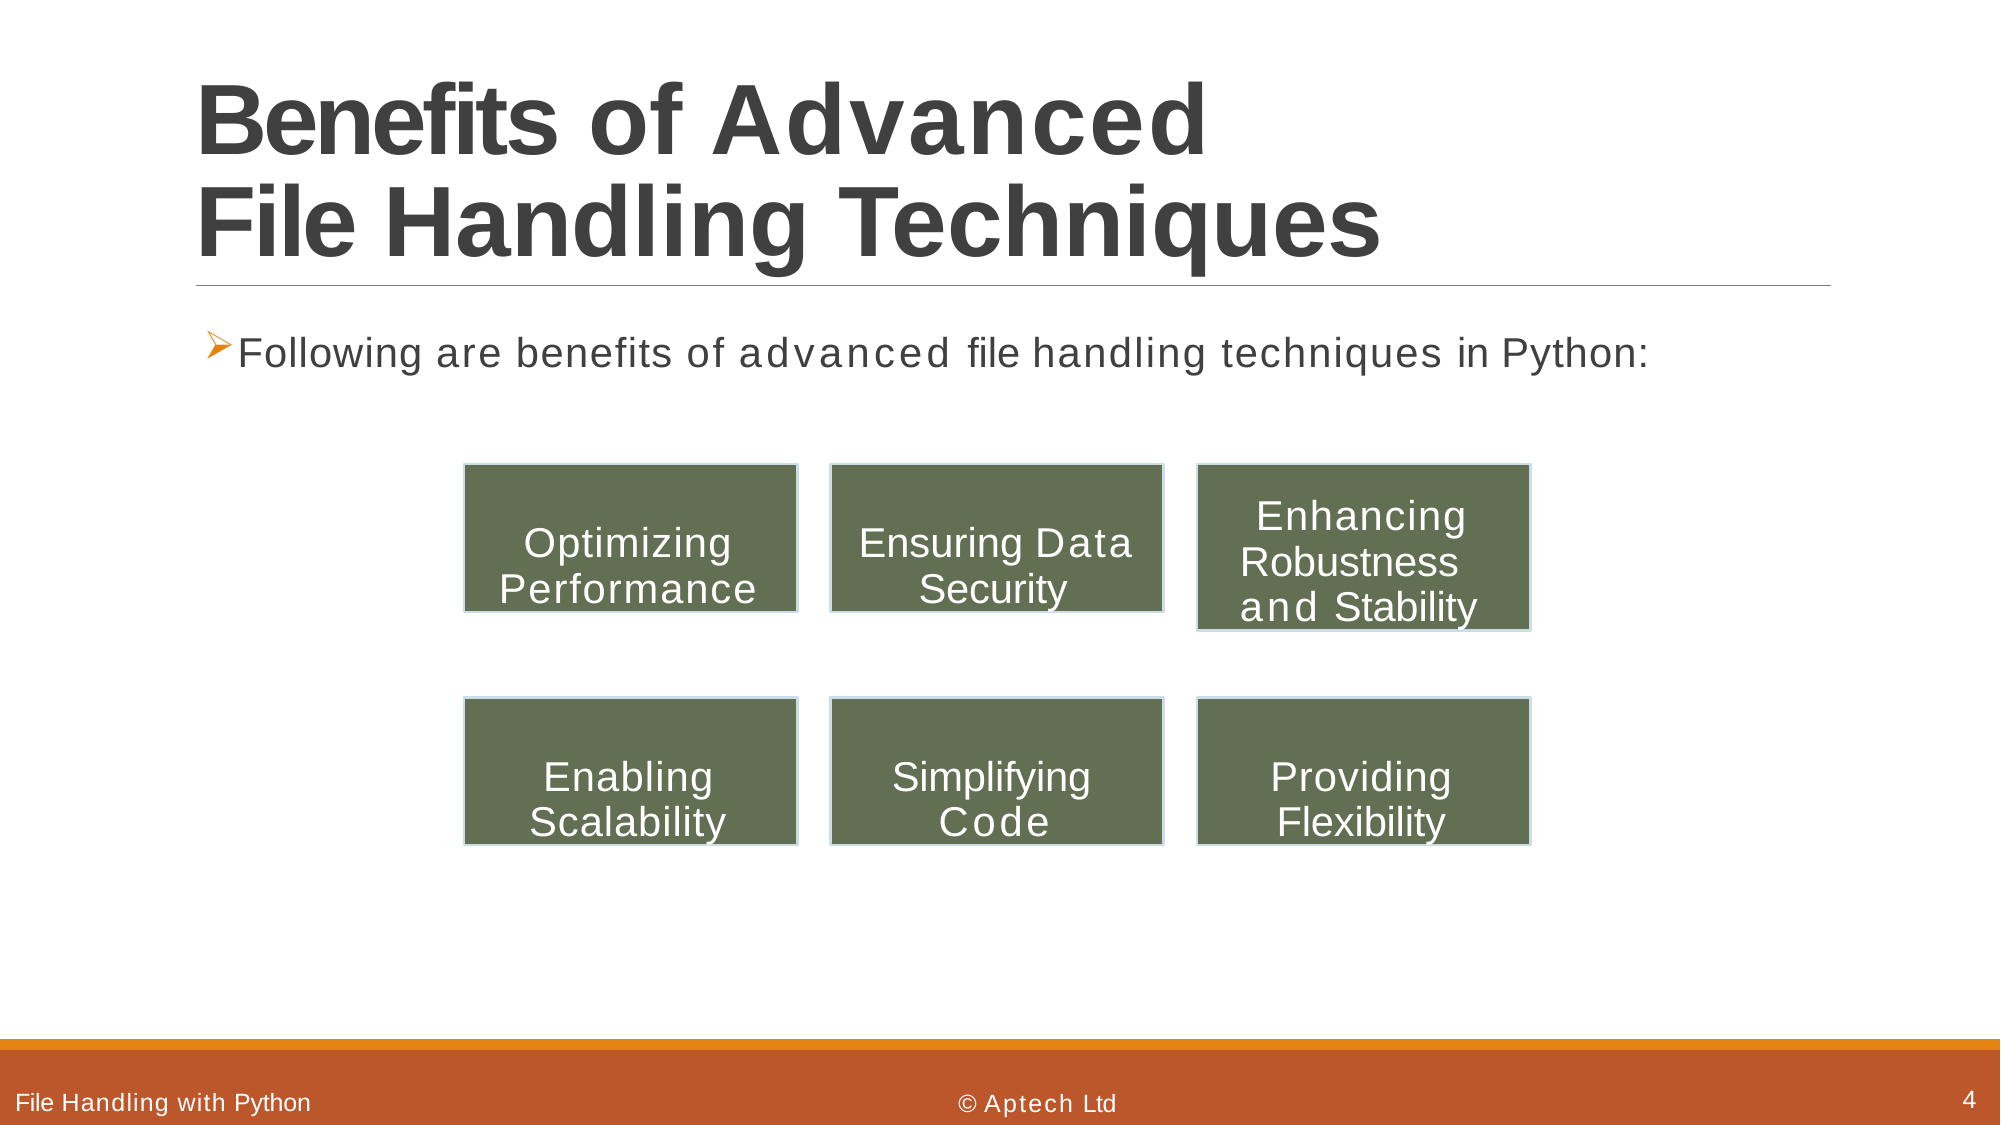

# Benefits of Advanced File Handling Techniques
Following are benefits of advanced file handling techniques in Python:

Optimizing Performance

Ensuring Data Security
Enhancing Robustness and Stability

Enabling Scalability

Simplifying Code

Providing Flexibility
4
File Handling with Python
© Aptech Ltd